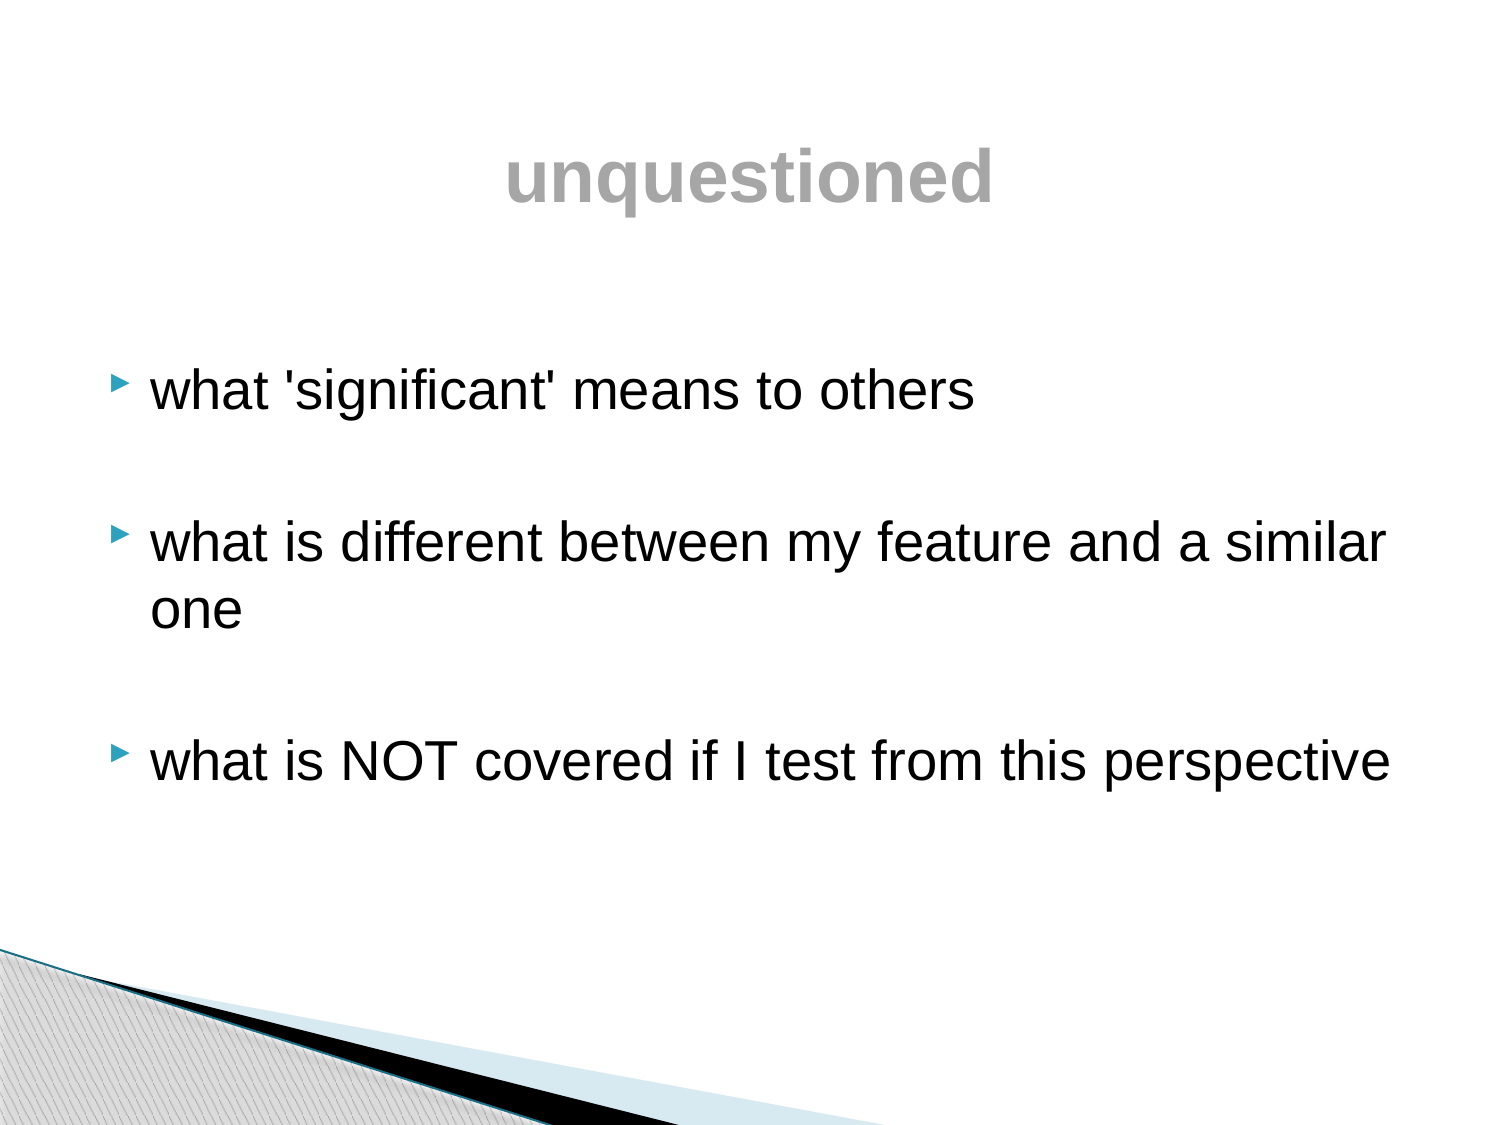

# unquestioned

what 'significant' means to others

what is different between my feature and a similar one

what is NOT covered if I test from this perspective